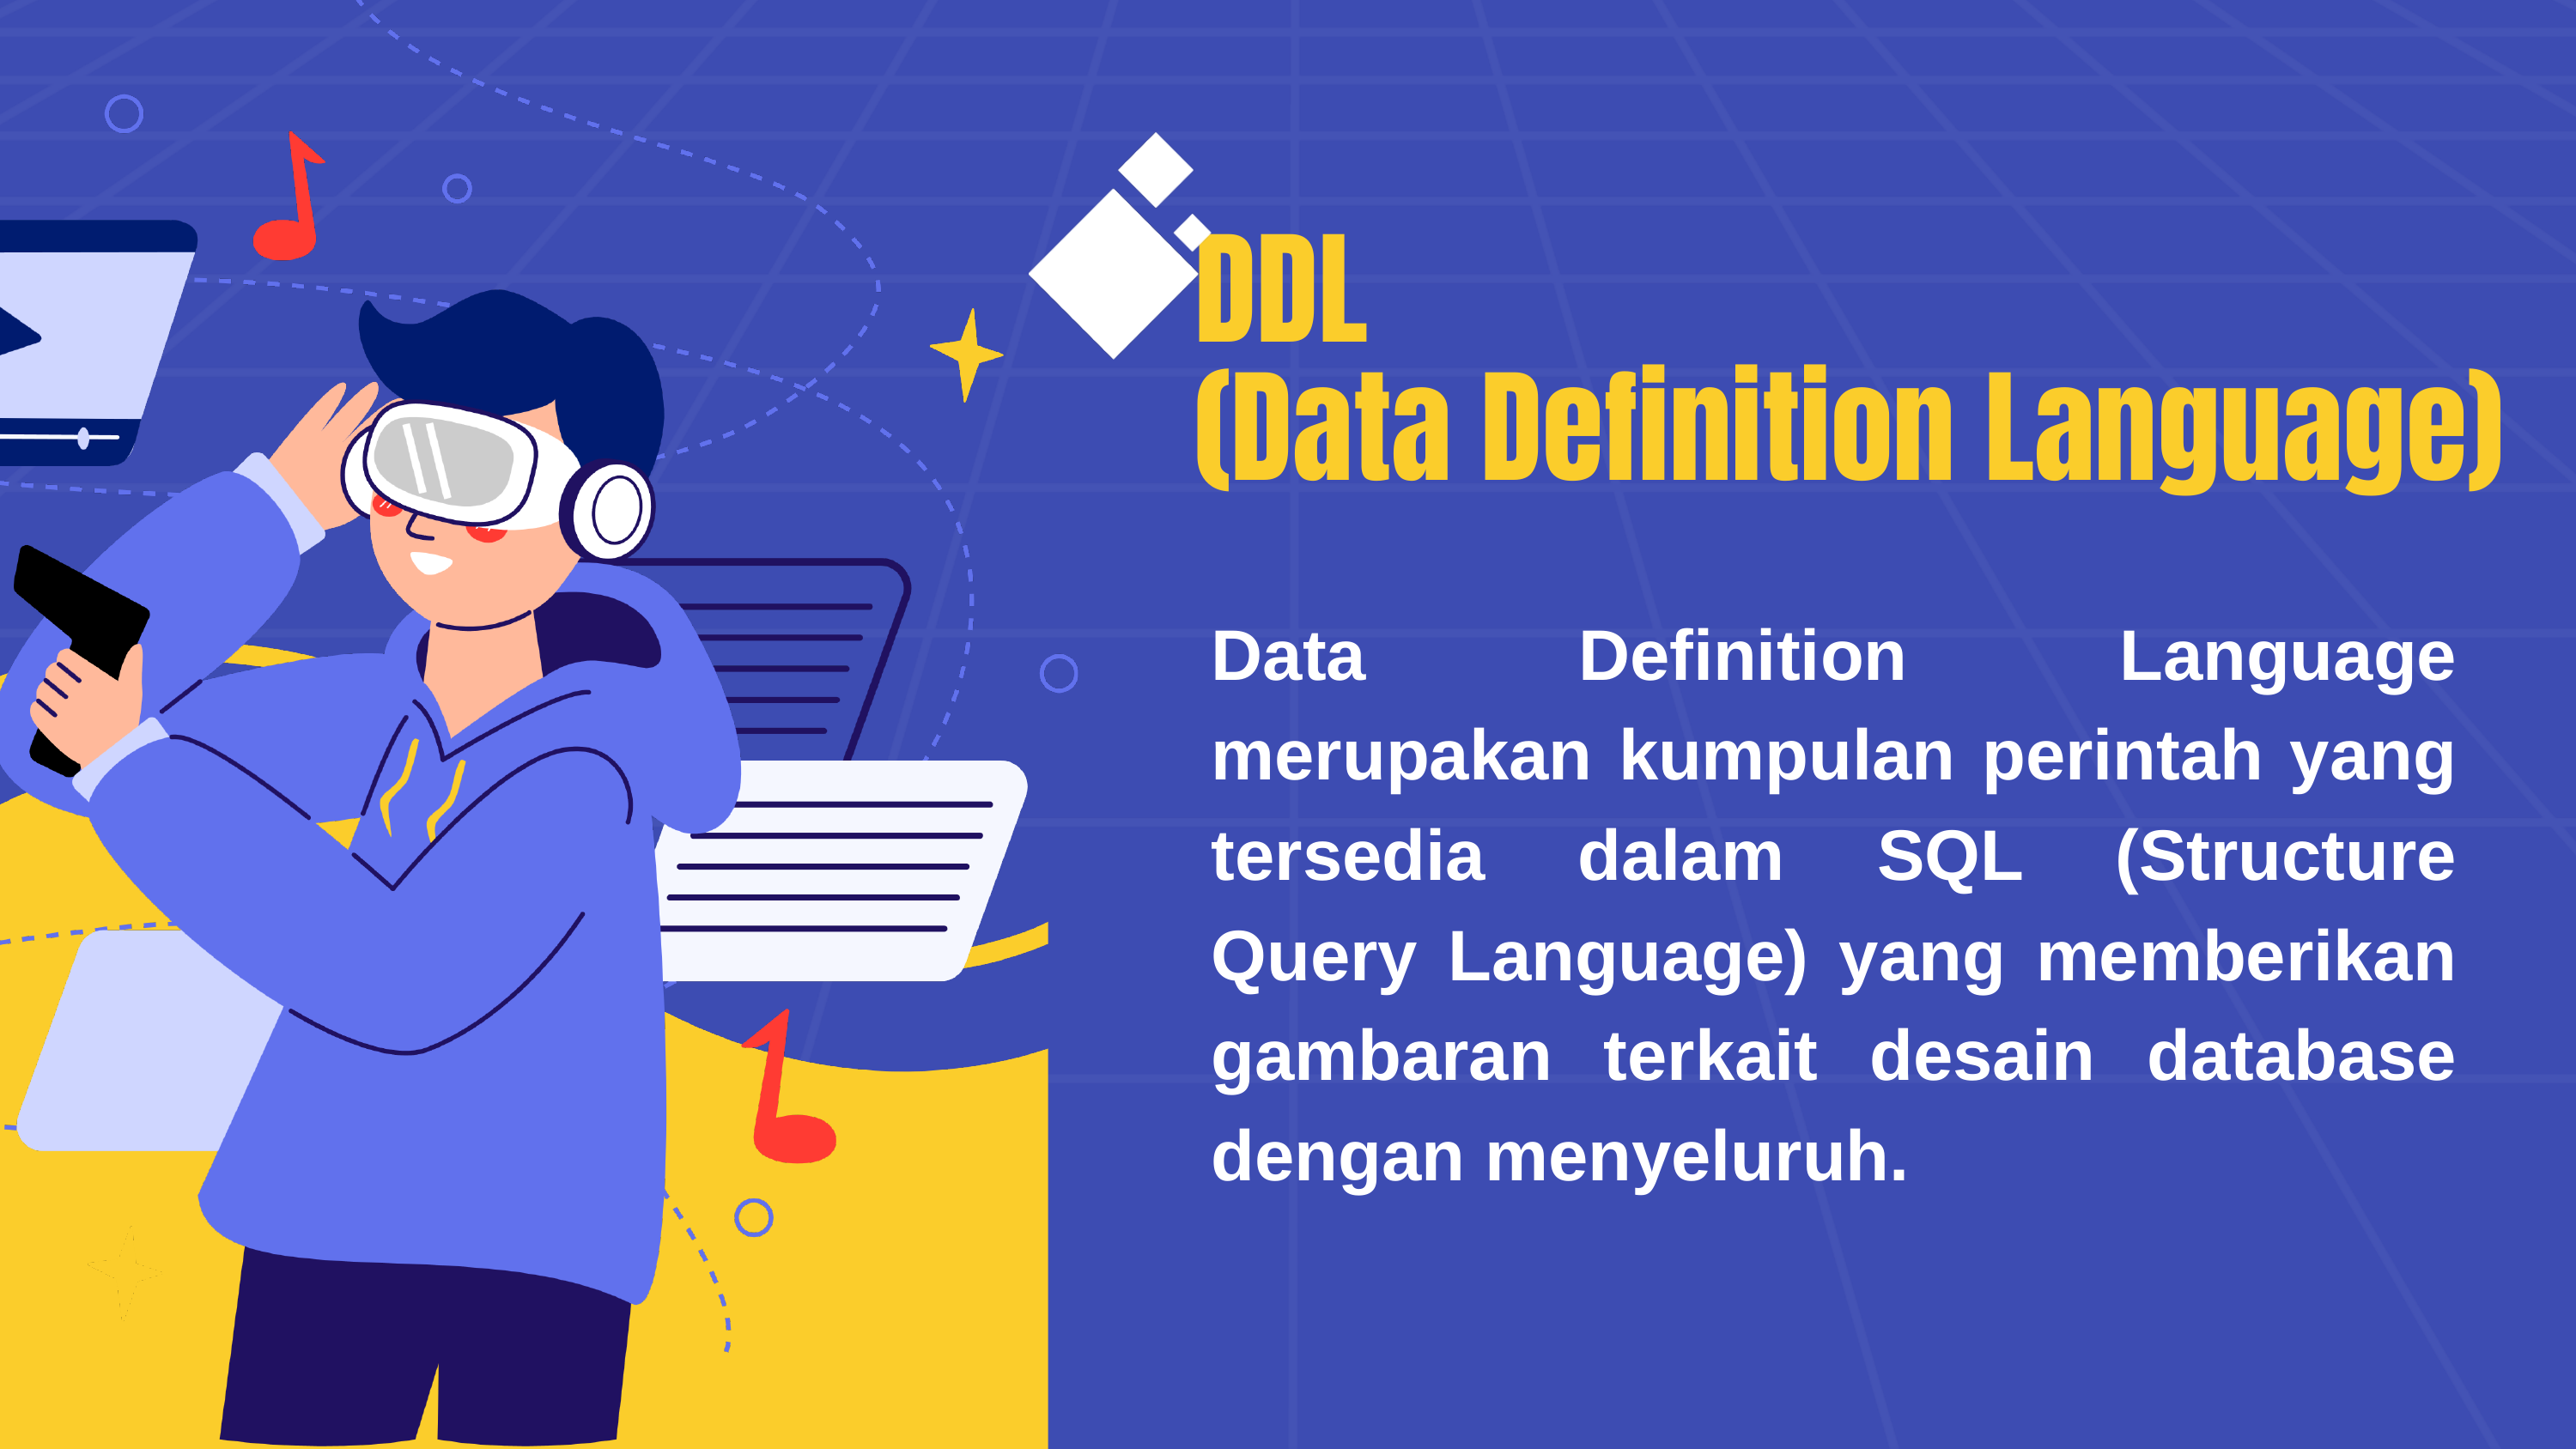

DDL
(Data Definition Language)

Data Definition Language merupakan kumpulan perintah yang tersedia dalam SQL (Structure Query Language) yang memberikan gambaran terkait desain database dengan menyeluruh.